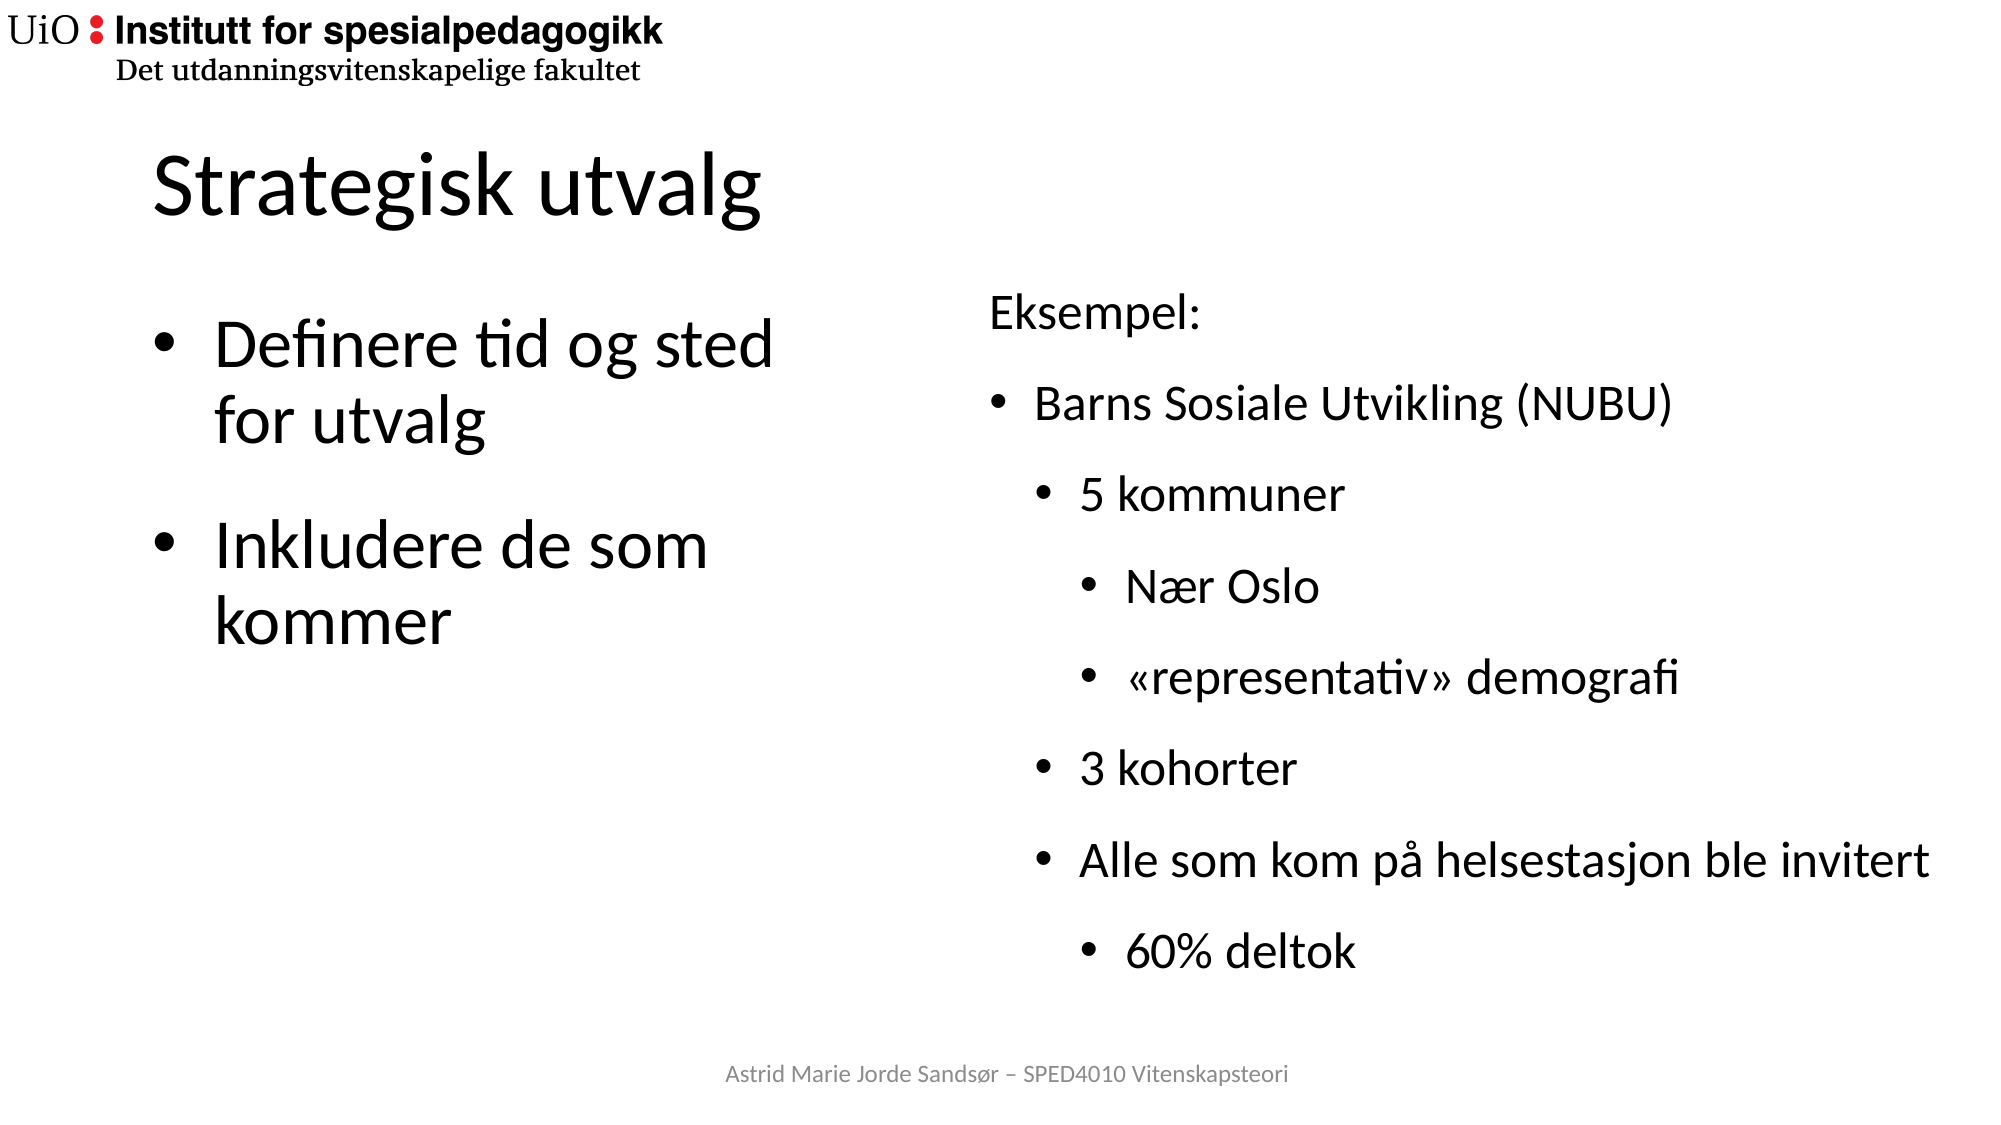

# Strategisk utvalg
Eksempel:
Barns Sosiale Utvikling (NUBU)
5 kommuner
Nær Oslo
«representativ» demografi
3 kohorter
Alle som kom på helsestasjon ble invitert
60% deltok

Definere tid og sted for utvalg
Inkludere de som kommer

Astrid Marie Jorde Sandsør – SPED4010 Vitenskapsteori